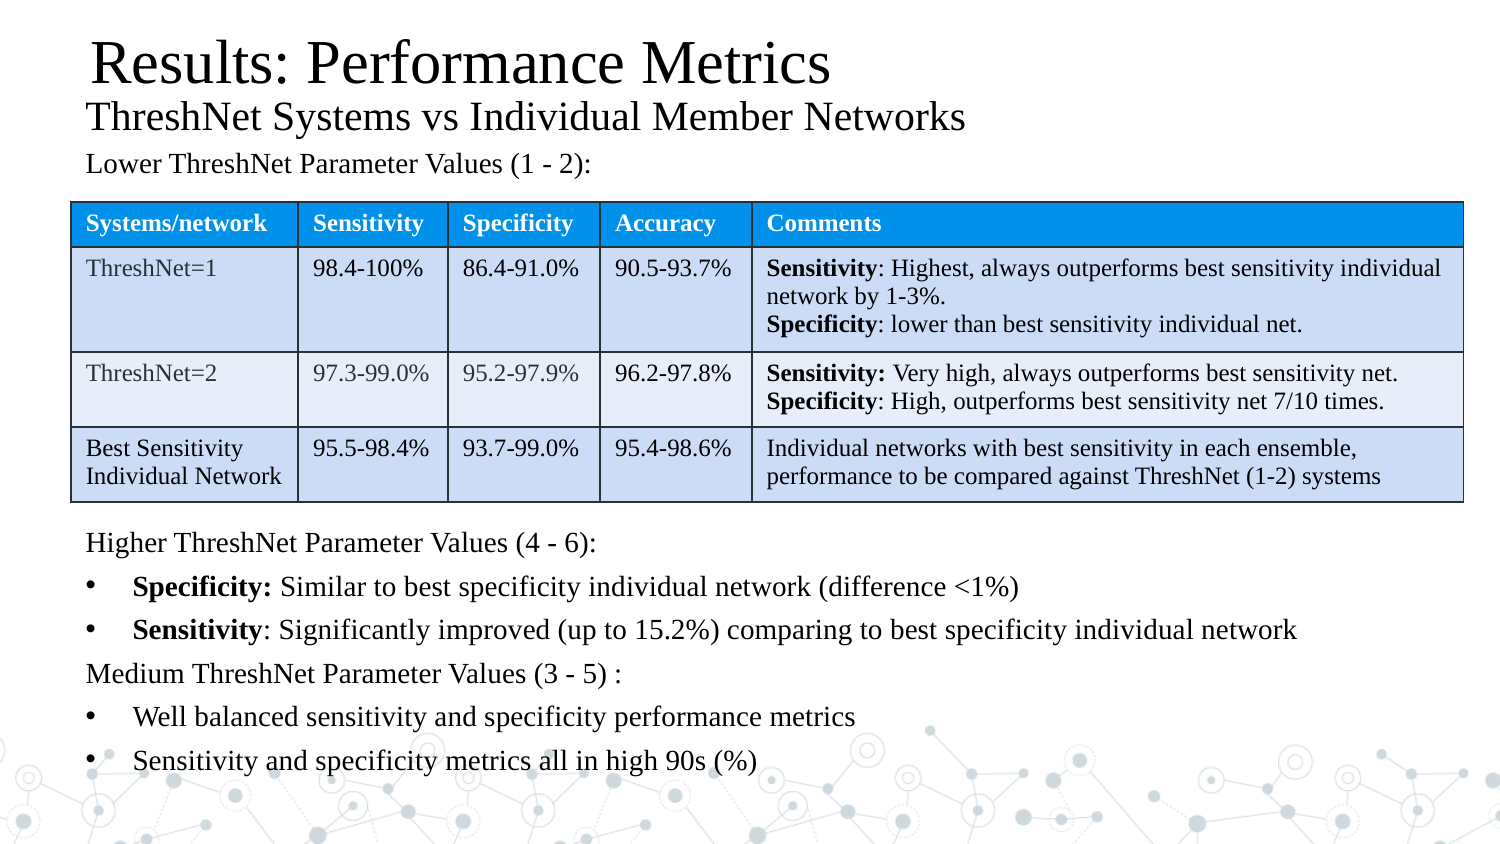

Results: Performance Metrics
ThreshNet Systems vs Individual Member Networks
Lower ThreshNet Parameter Values (1 - 2):
| Systems/network | Sensitivity | Specificity | Accuracy | Comments |
| --- | --- | --- | --- | --- |
| ThreshNet=1 | 98.4-100% | 86.4-91.0% | 90.5-93.7% | Sensitivity: Highest, always outperforms best sensitivity individual network by 1-3%. Specificity: lower than best sensitivity individual net. |
| ThreshNet=2 | 97.3-99.0% | 95.2-97.9% | 96.2-97.8% | Sensitivity: Very high, always outperforms best sensitivity net. Specificity: High, outperforms best sensitivity net 7/10 times. |
| Best Sensitivity Individual Network | 95.5-98.4% | 93.7-99.0% | 95.4-98.6% | Individual networks with best sensitivity in each ensemble, performance to be compared against ThreshNet (1-2) systems |
Higher ThreshNet Parameter Values (4 - 6):
Specificity: Similar to best specificity individual network (difference <1%)
Sensitivity: Significantly improved (up to 15.2%) comparing to best specificity individual network
Medium ThreshNet Parameter Values (3 - 5) :
Well balanced sensitivity and specificity performance metrics
Sensitivity and specificity metrics all in high 90s (%)